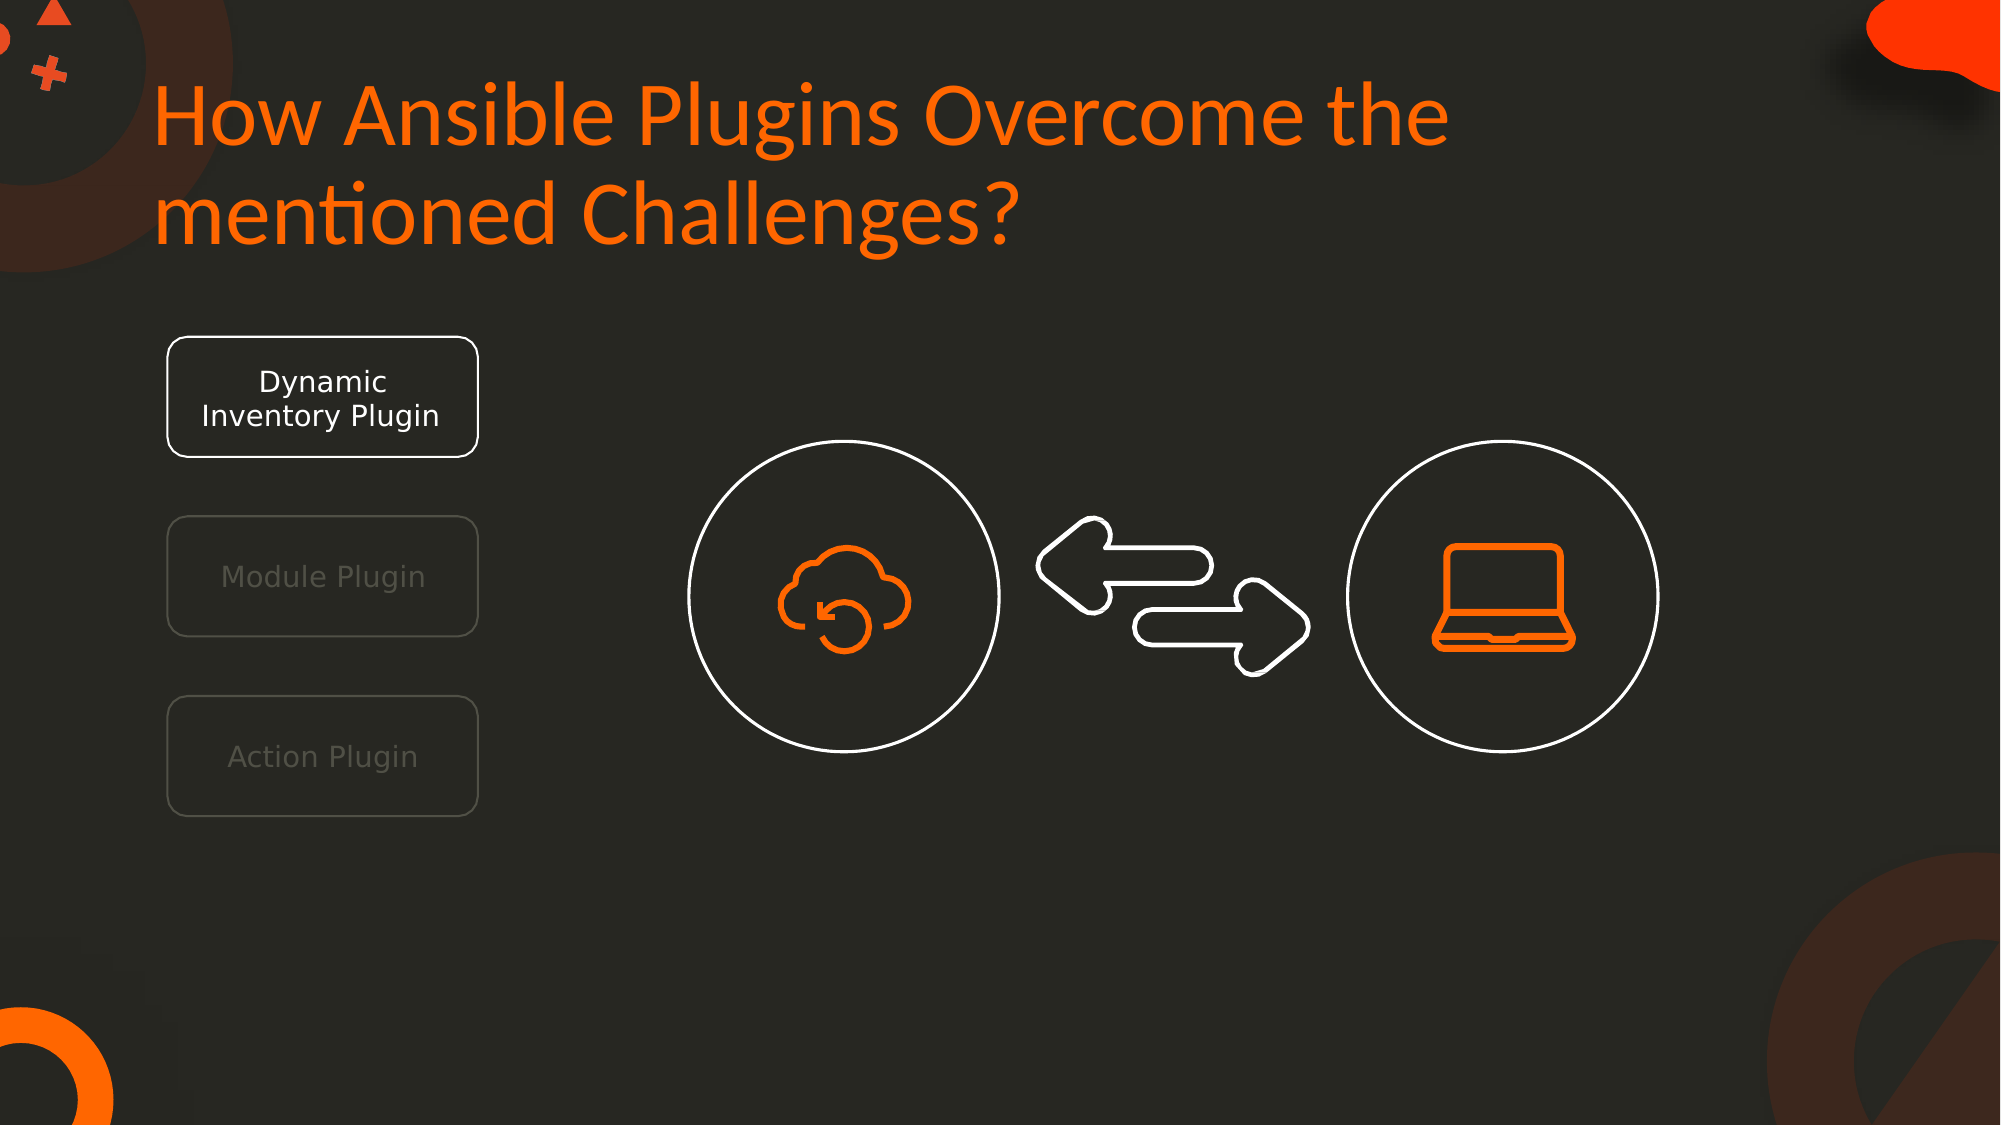

# How Ansible Plugins Overcome the  mentioned Challenges?

Dynamic  Inventory Plugin

Module Plugin

Action Plugin